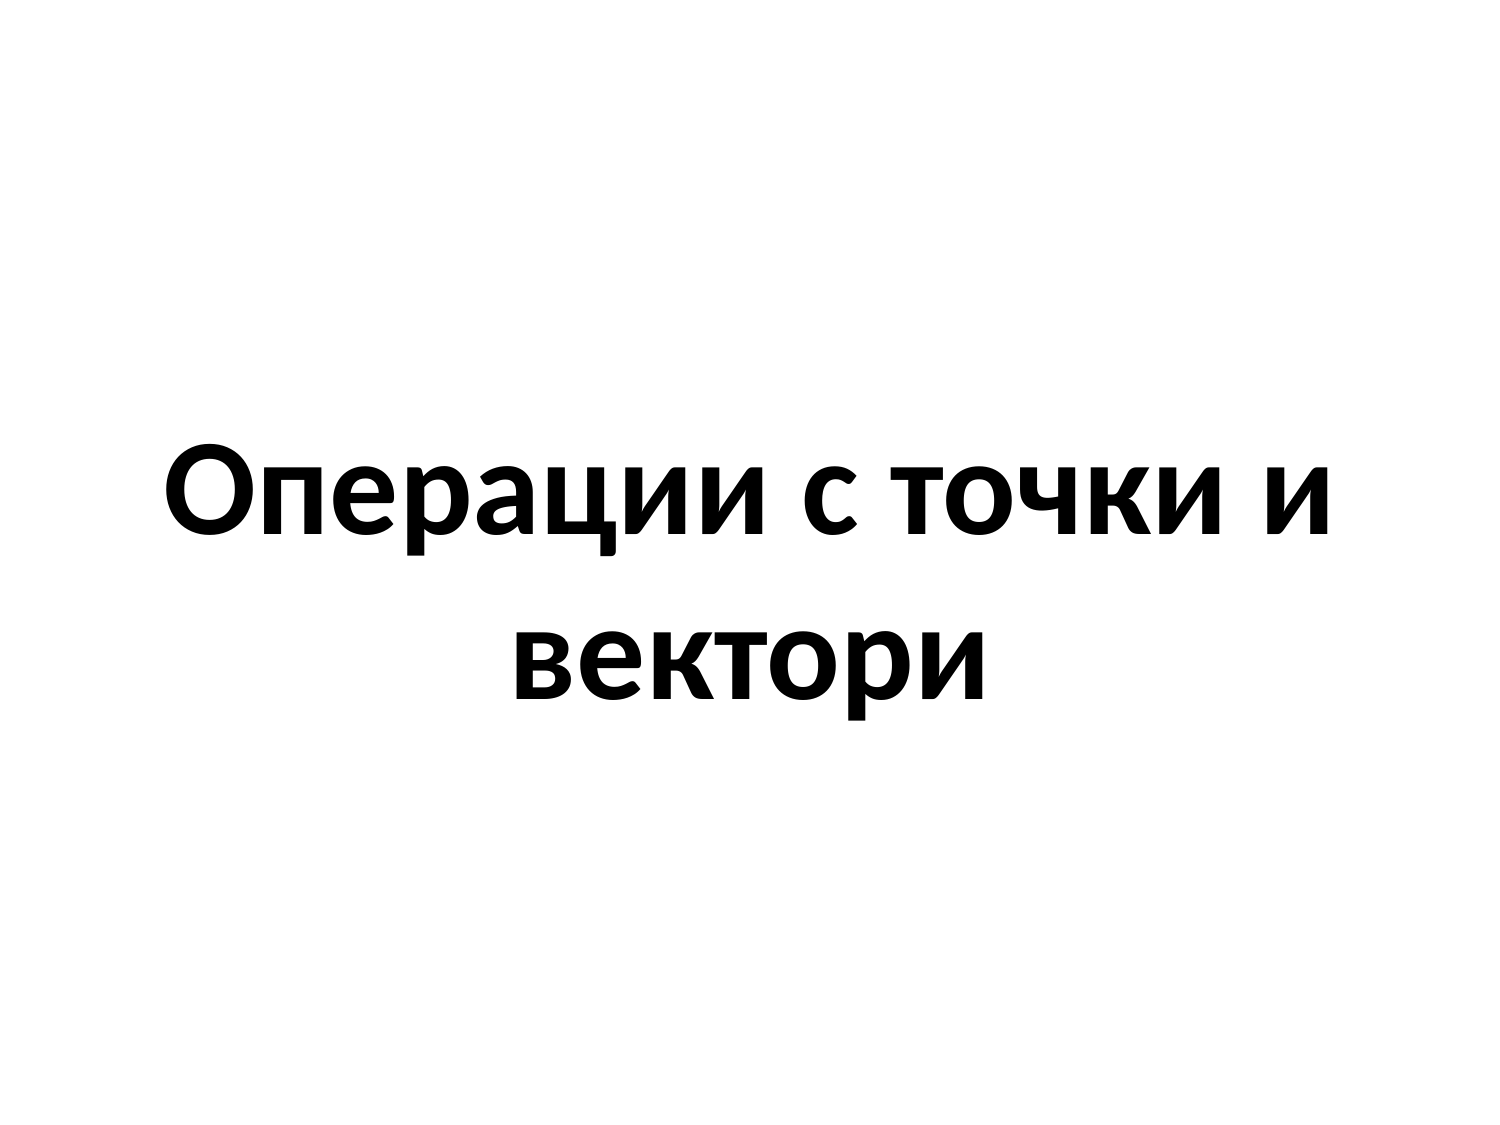

# Операции с точки и вектори
1:15